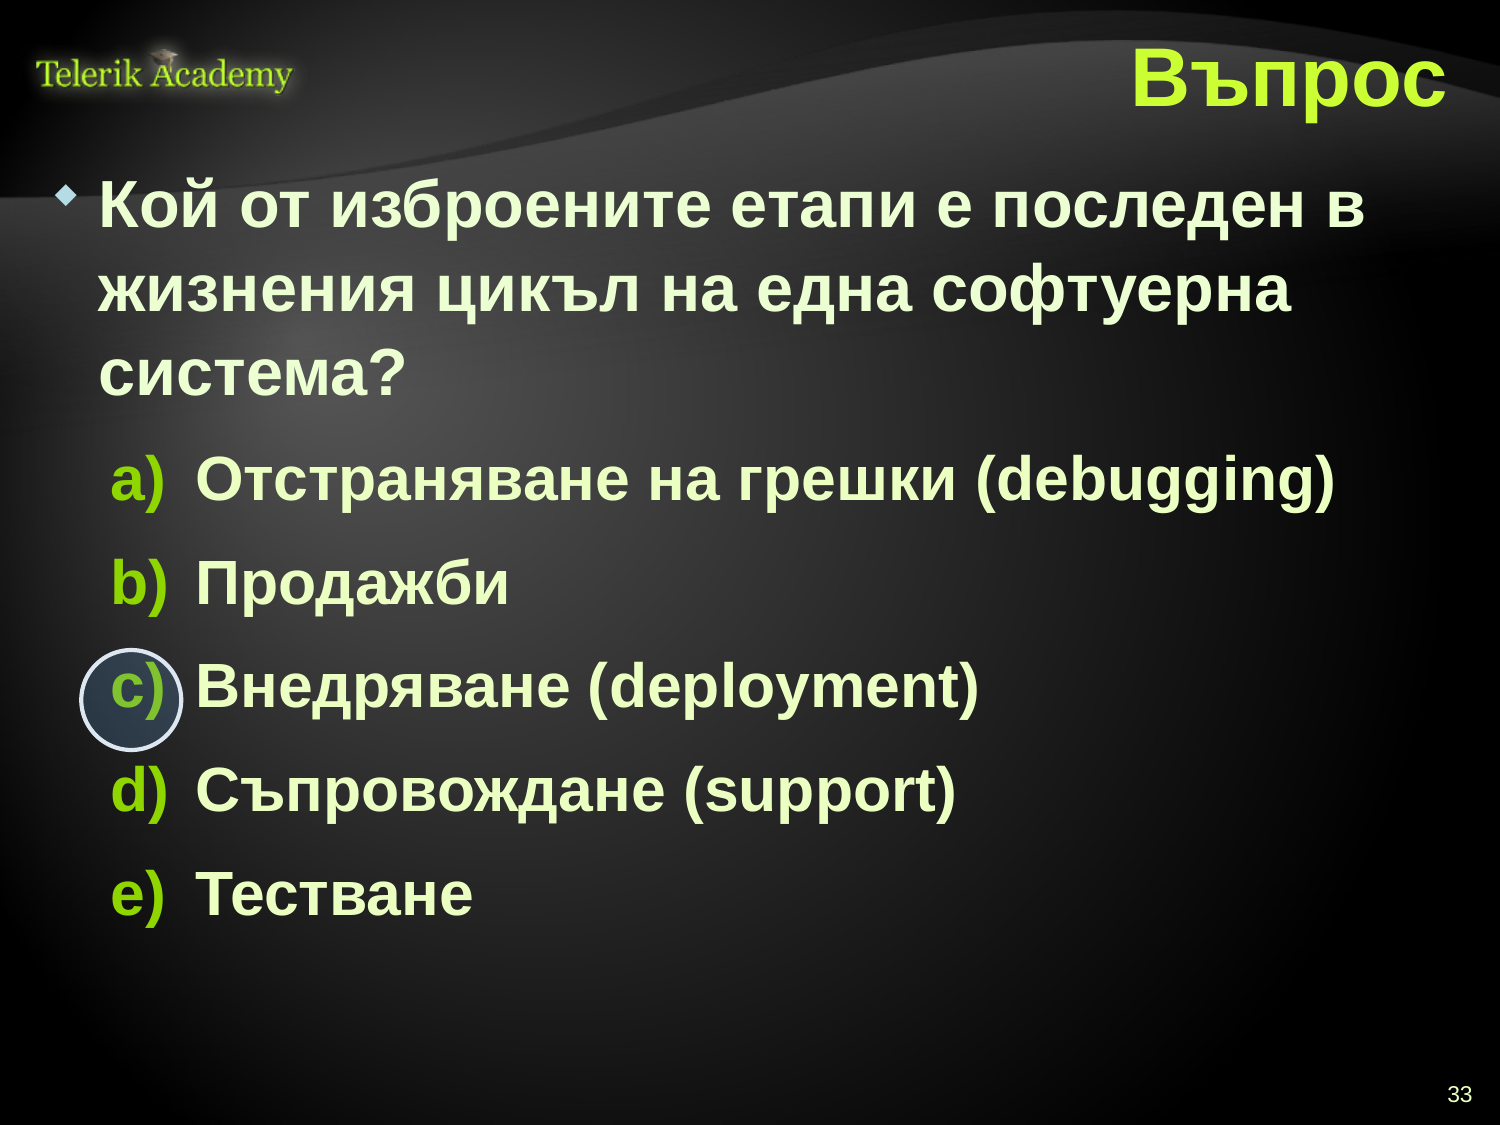

# Въпрос
Кой от изброените етапи е последен в жизнения цикъл на една софтуерна система?
Отстраняване на грешки (debugging)
Продажби
Внедряване (deployment)
Съпровождане (support)
Тестване

33